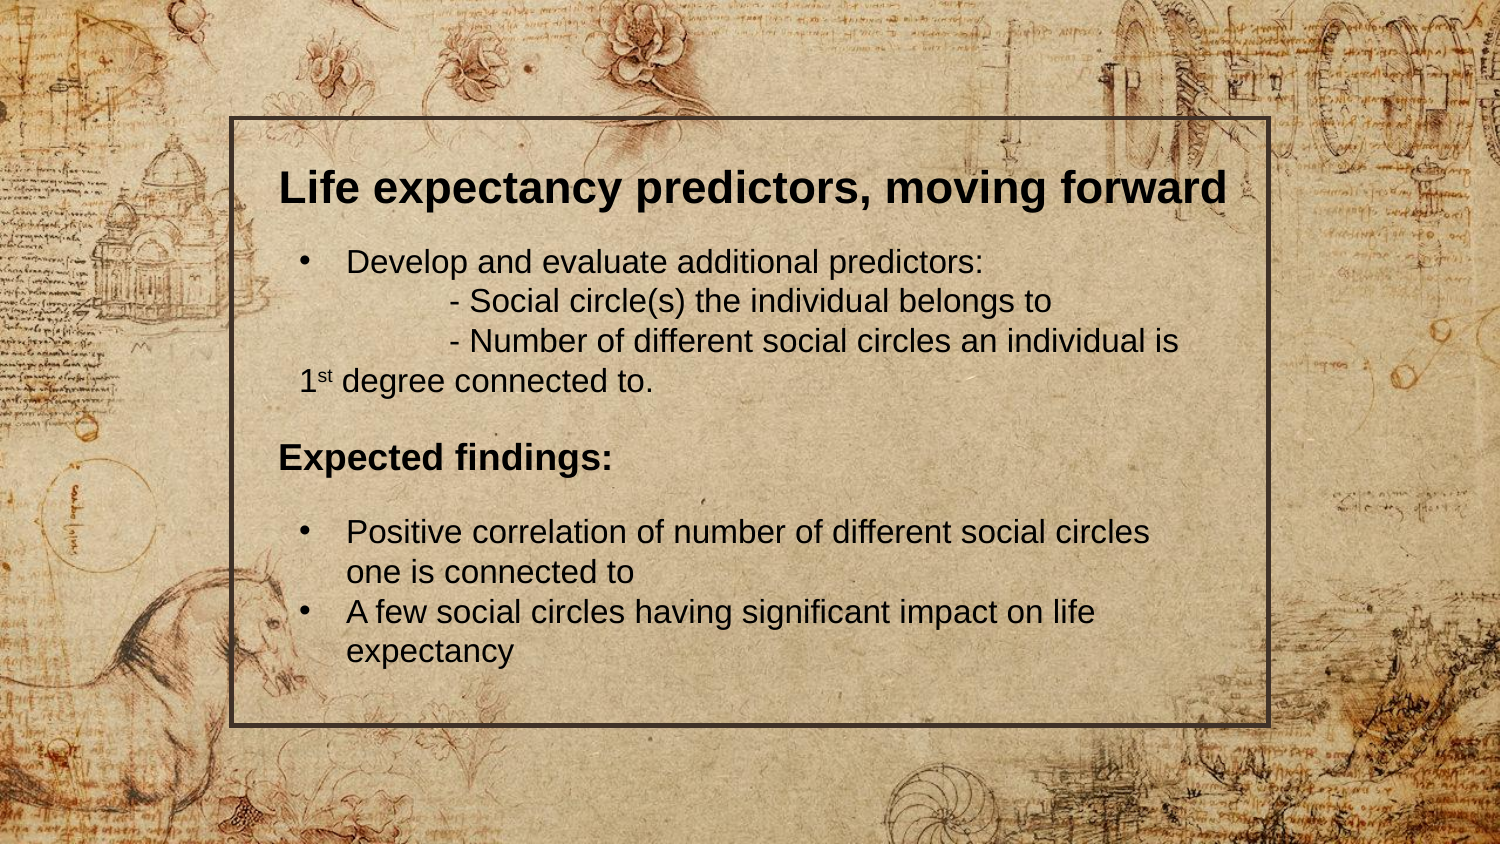

Life expectancy predictors, moving forward
Develop and evaluate additional predictors:
	- Social circle(s) the individual belongs to
	- Number of different social circles an individual is 1st degree connected to.
Expected findings:
Positive correlation of number of different social circles one is connected to
A few social circles having significant impact on life expectancy